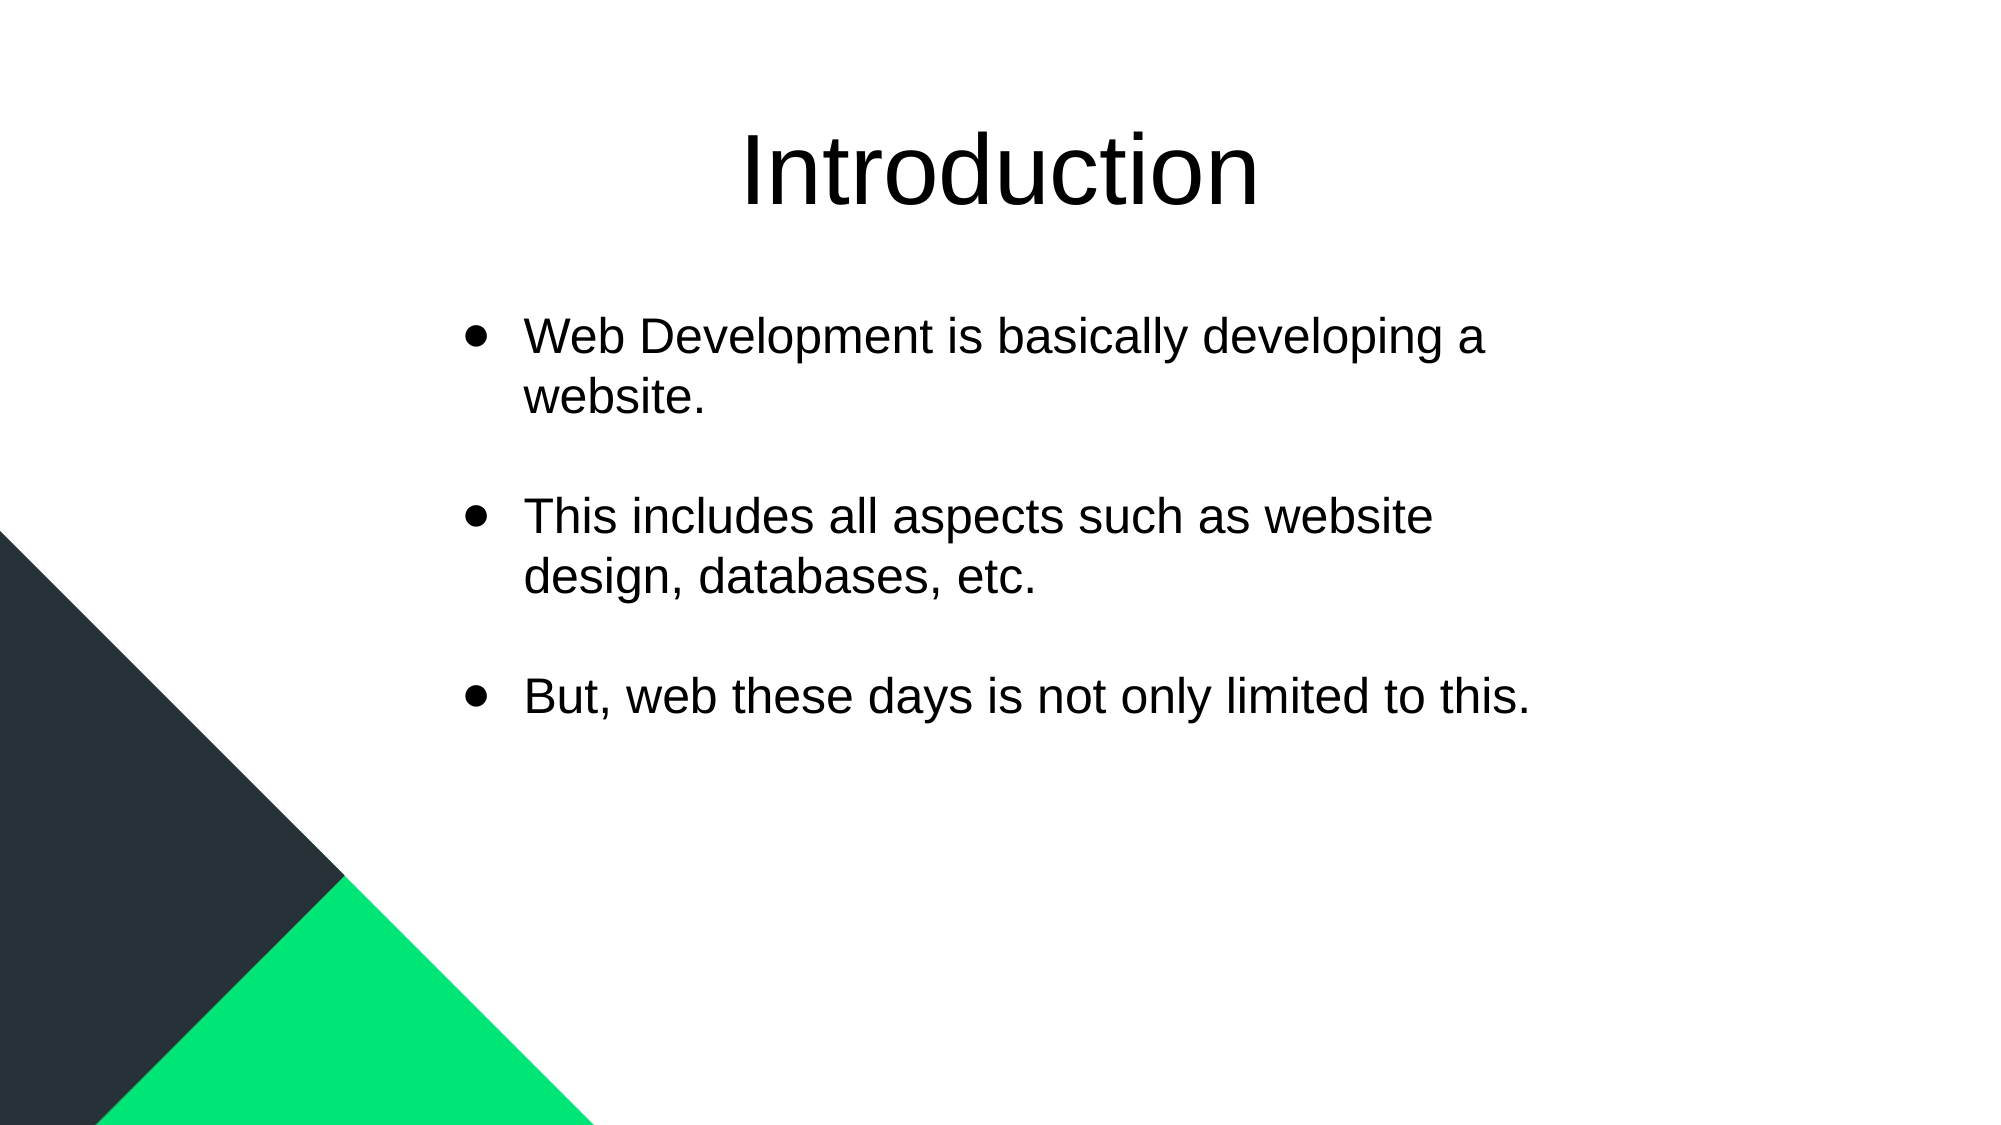

Introduction
Web Development is basically developing a website.

This includes all aspects such as website design, databases, etc.

But, web these days is not only limited to this.